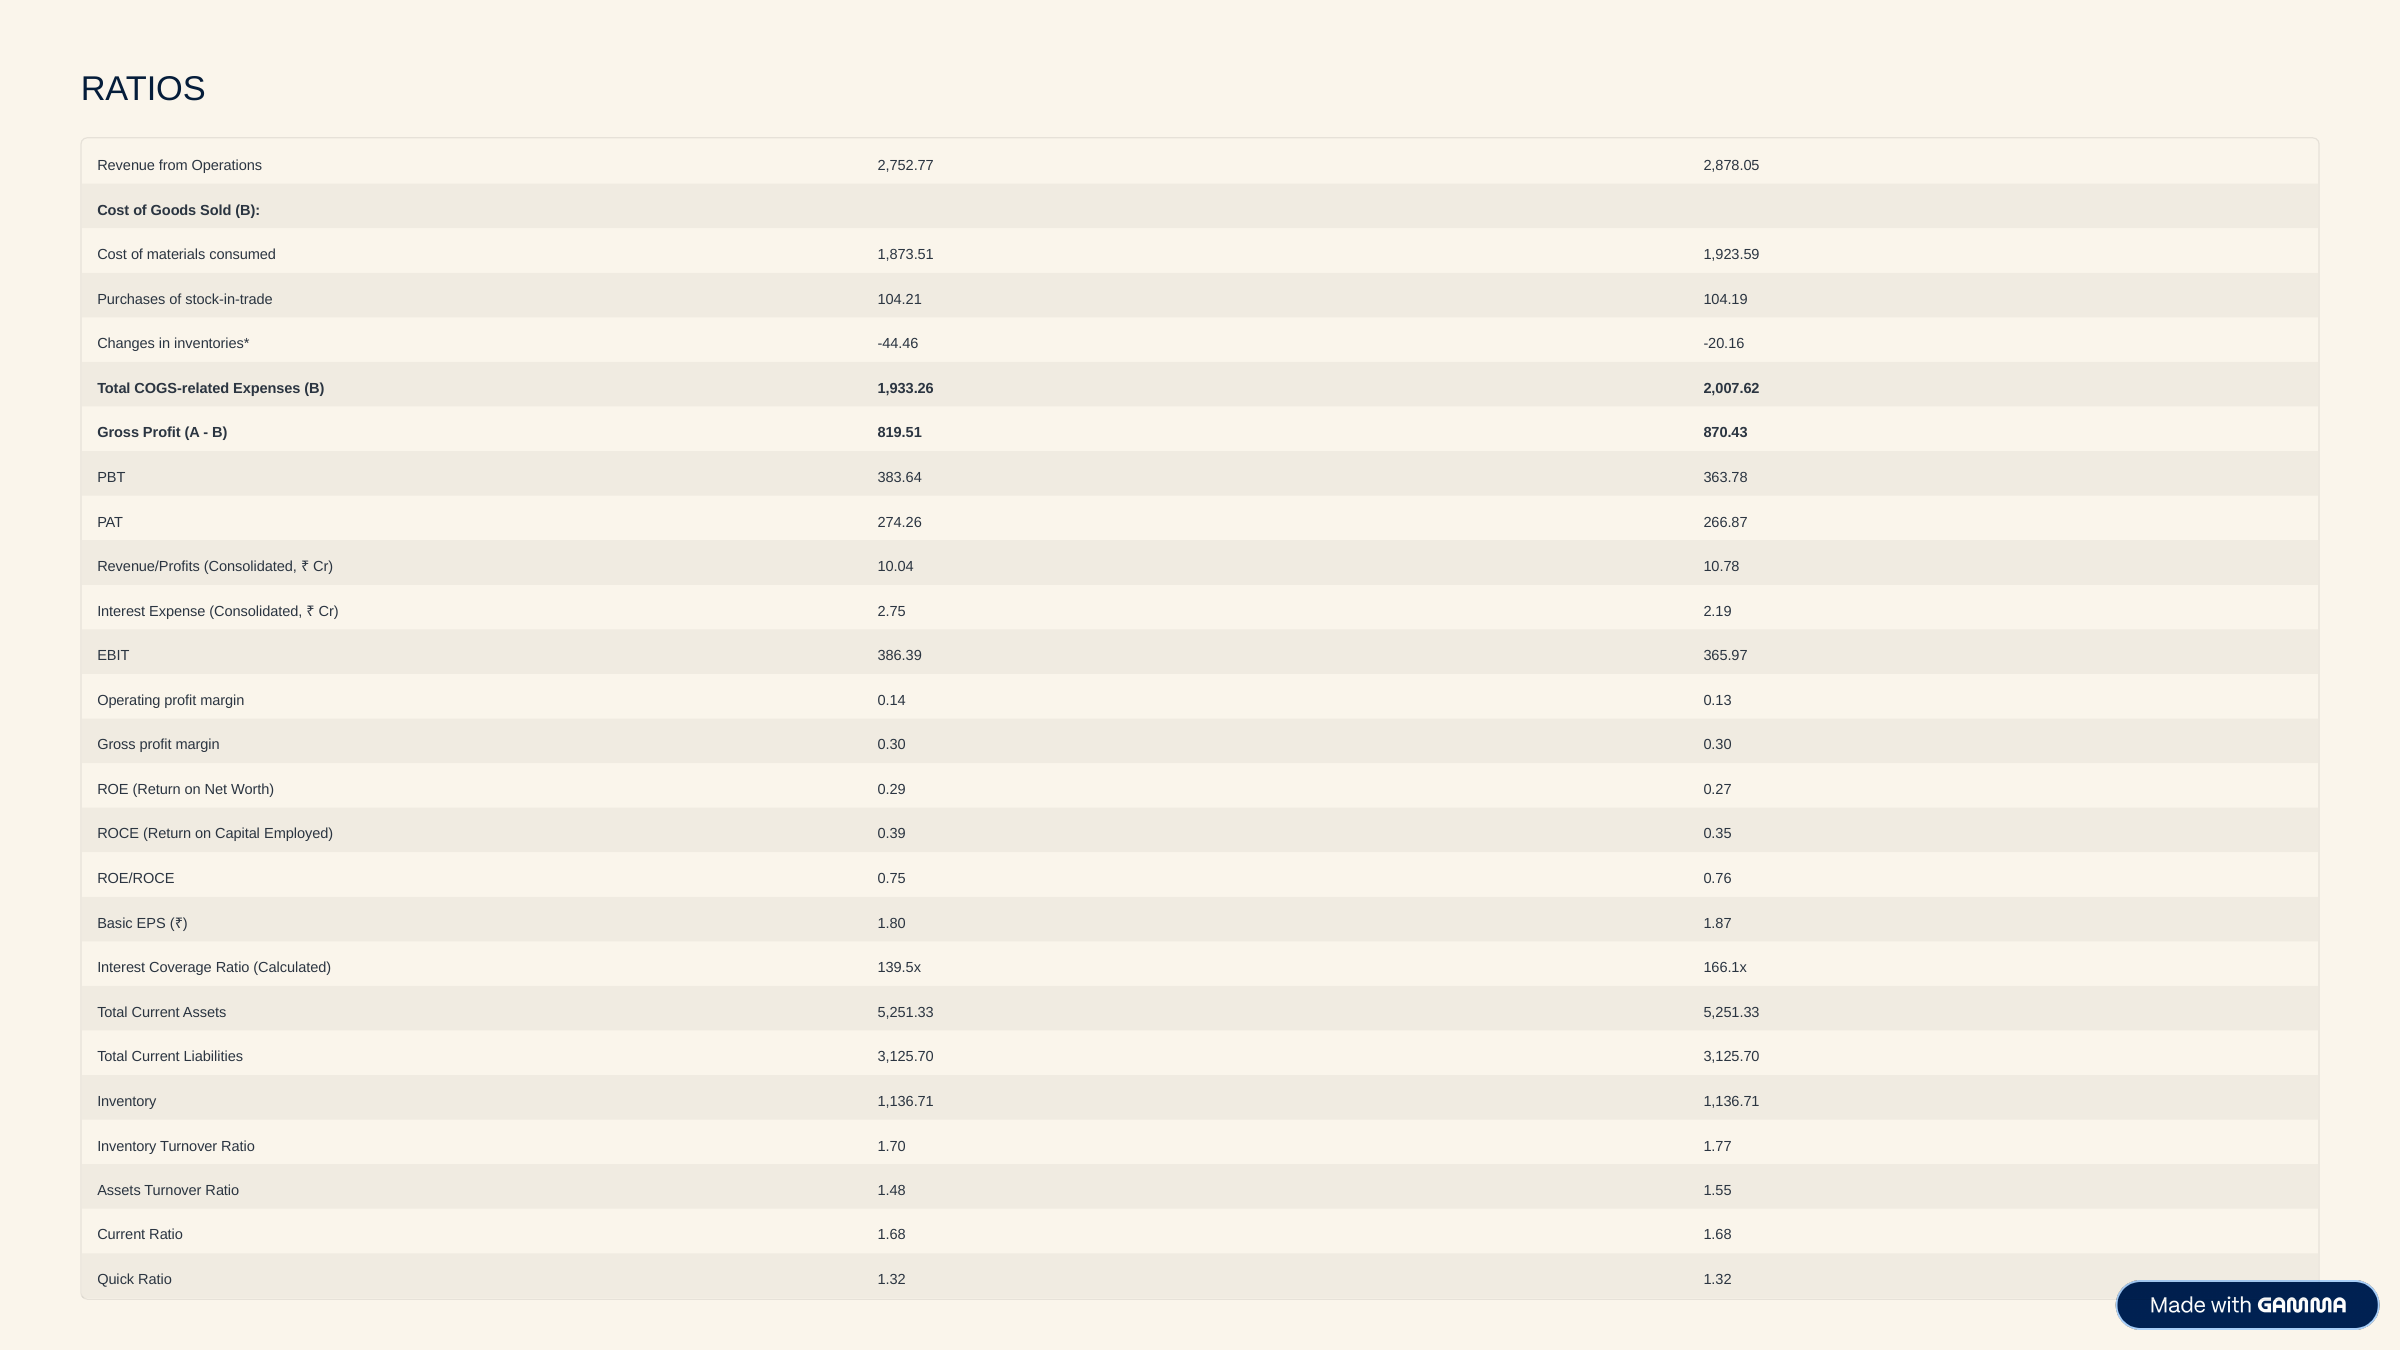

RATIOS

Revenue from Operations
2,752.77
2,878.05

Cost of Goods Sold (B):

Cost of materials consumed
1,873.51
1,923.59

Purchases of stock-in-trade
104.21
104.19

Changes in inventories*
-44.46
-20.16

Total COGS-related Expenses (B)
1,933.26
2,007.62

Gross Profit (A - B)
819.51
870.43

PBT
383.64
363.78

PAT
274.26
266.87

Revenue/Profits (Consolidated, ₹ Cr)
10.04
10.78

Interest Expense (Consolidated, ₹ Cr)
2.75
2.19

EBIT
386.39
365.97

Operating profit margin
0.14
0.13

Gross profit margin
0.30
0.30

ROE (Return on Net Worth)
0.29
0.27

ROCE (Return on Capital Employed)
0.39
0.35

ROE/ROCE
0.75
0.76

Basic EPS (₹)
1.80
1.87

Interest Coverage Ratio (Calculated)
139.5x
166.1x

Total Current Assets
5,251.33
5,251.33

Total Current Liabilities
3,125.70
3,125.70

Inventory
1,136.71
1,136.71

Inventory Turnover Ratio
1.70
1.77

Assets Turnover Ratio
1.48
1.55

Current Ratio
1.68
1.68

Quick Ratio
1.32
1.32